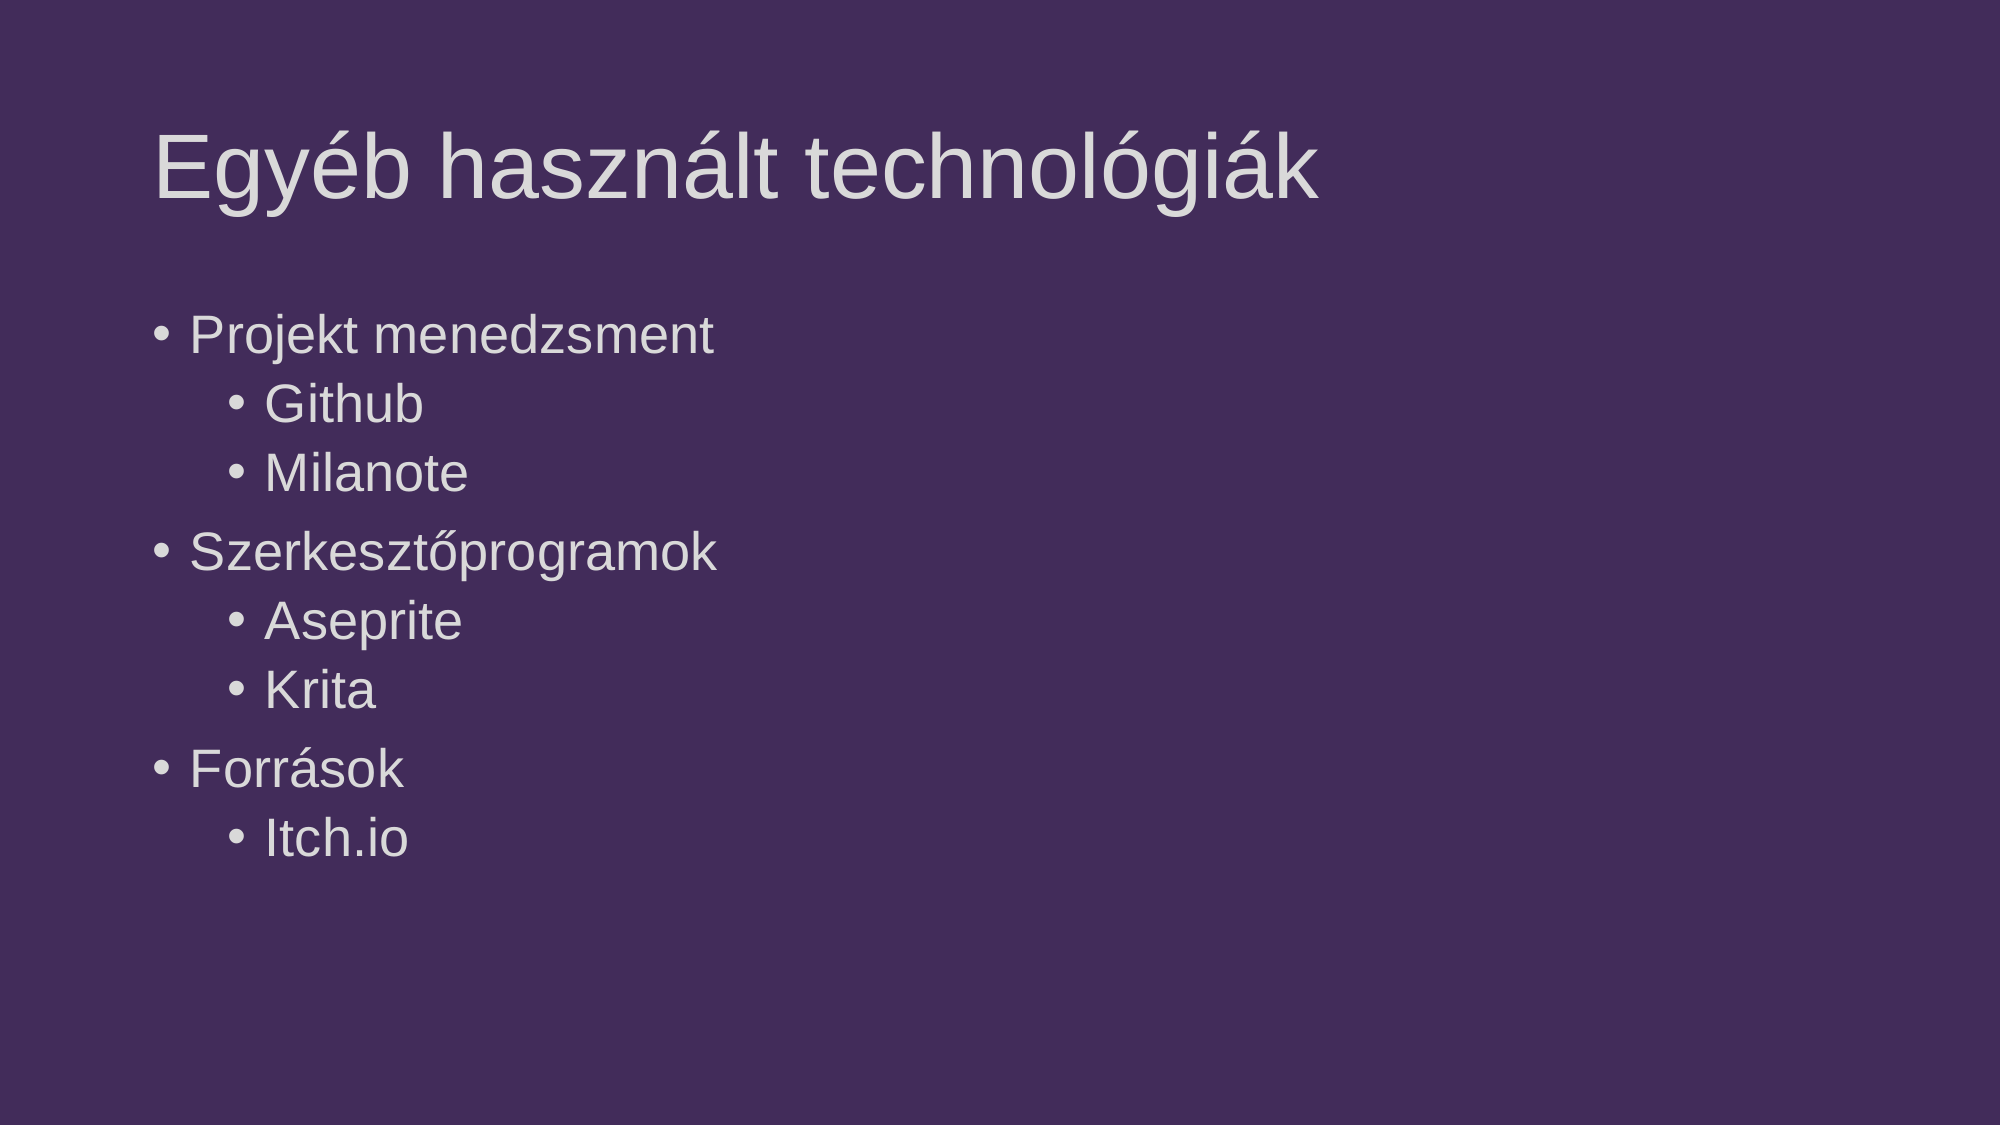

# Egyéb használt technológiák
Projekt menedzsment
Github
Milanote
Szerkesztőprogramok
Aseprite
Krita
Források
Itch.io